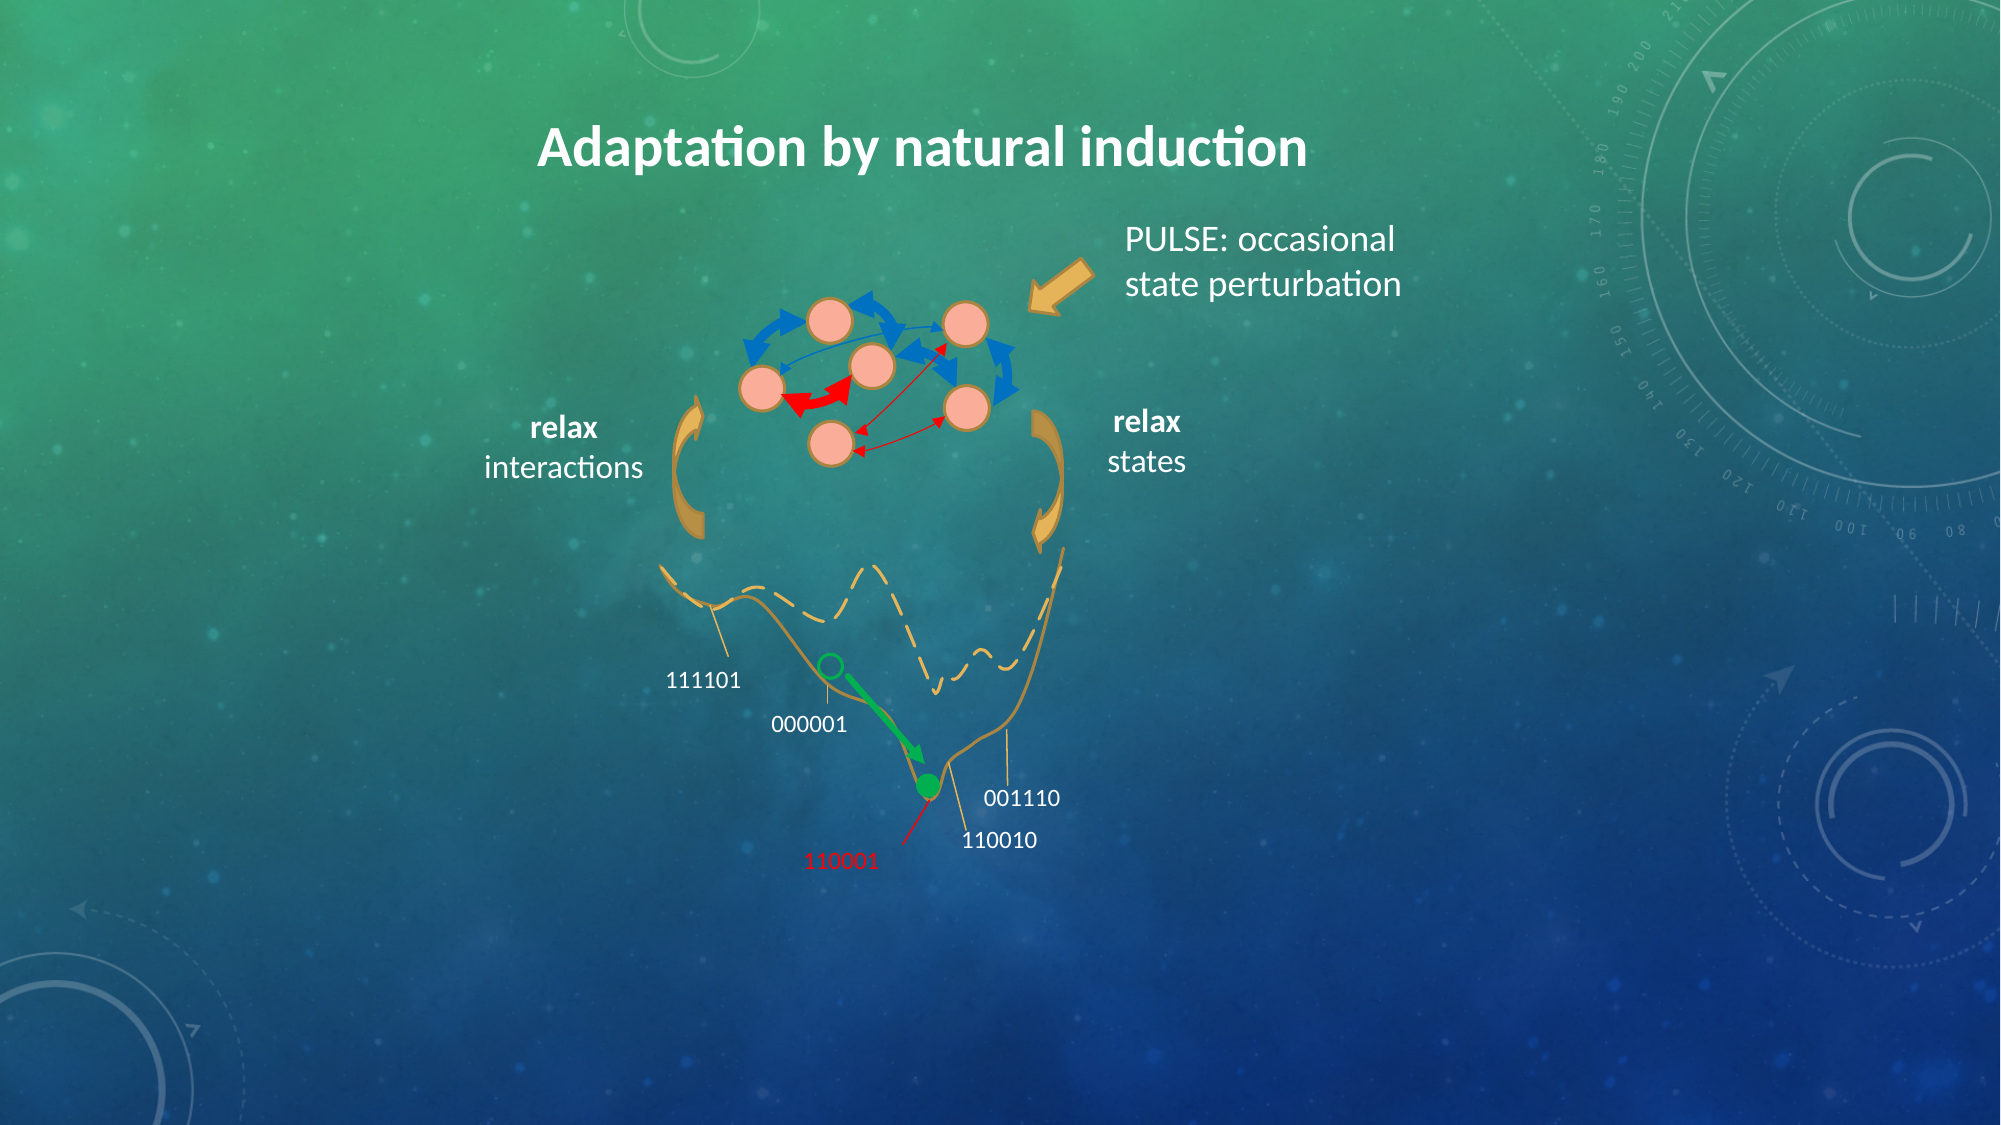

Adaptation by natural induction
PULSE: occasional state perturbation

relax
states

111101
001110
110010

000001

110001

relax
interactions